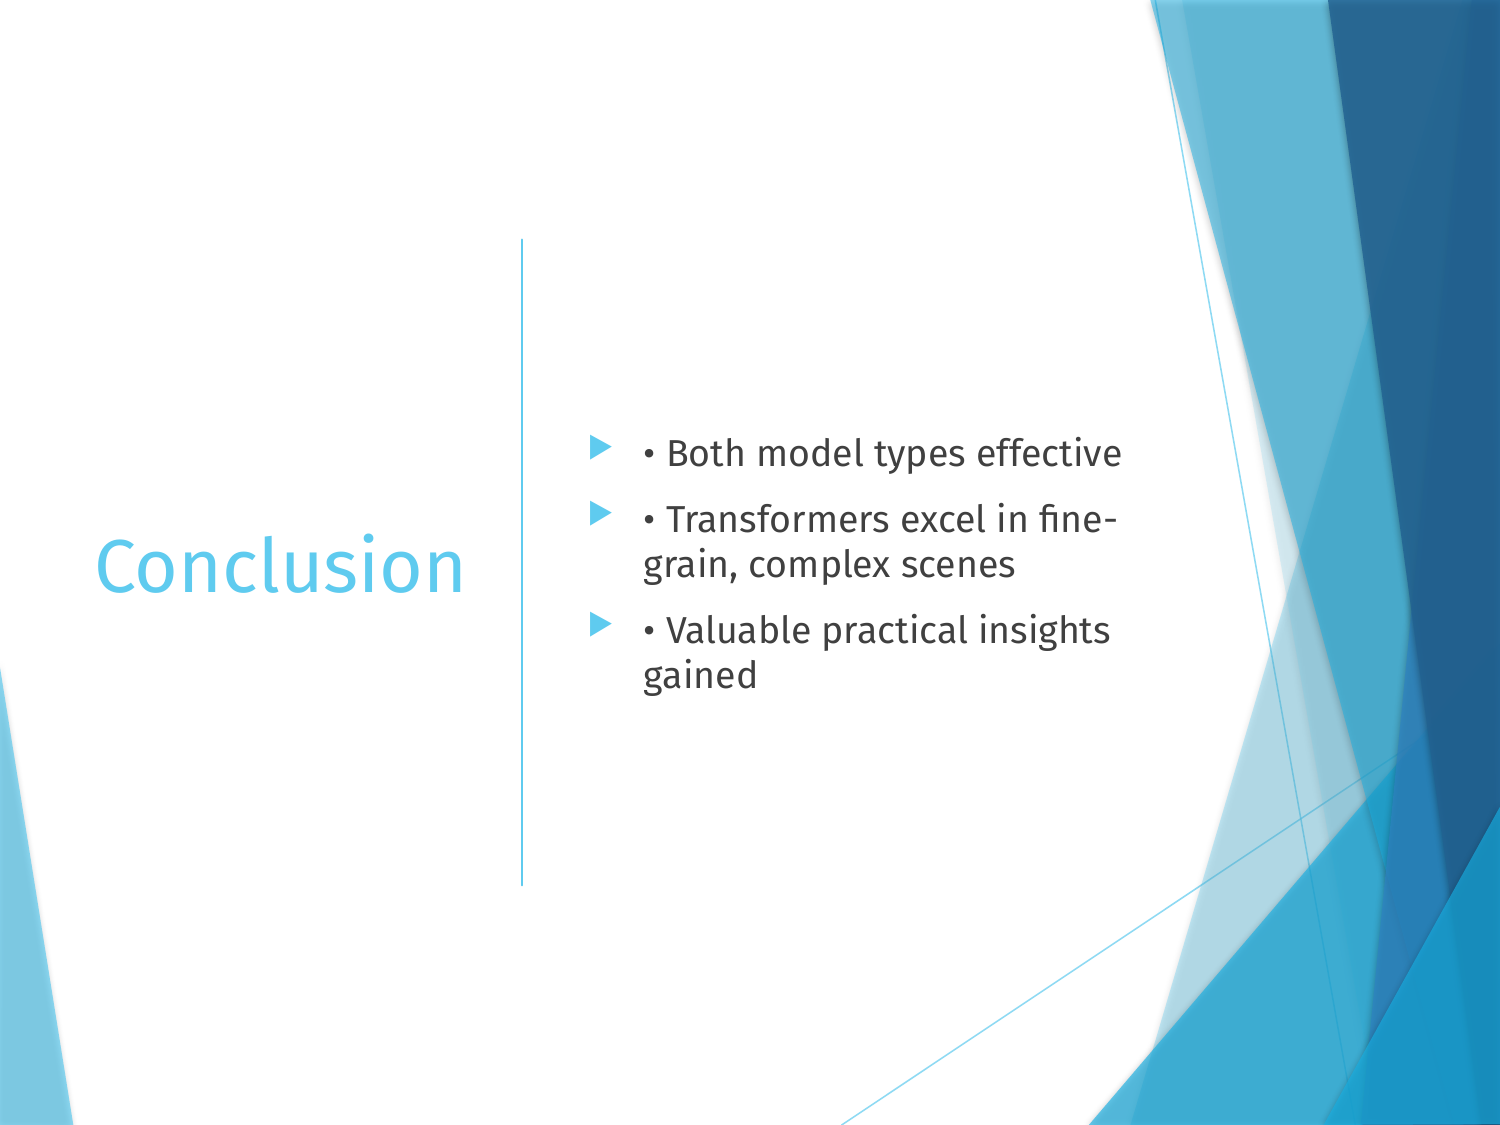

# Conclusion
• Both model types effective
• Transformers excel in fine-grain, complex scenes
• Valuable practical insights gained